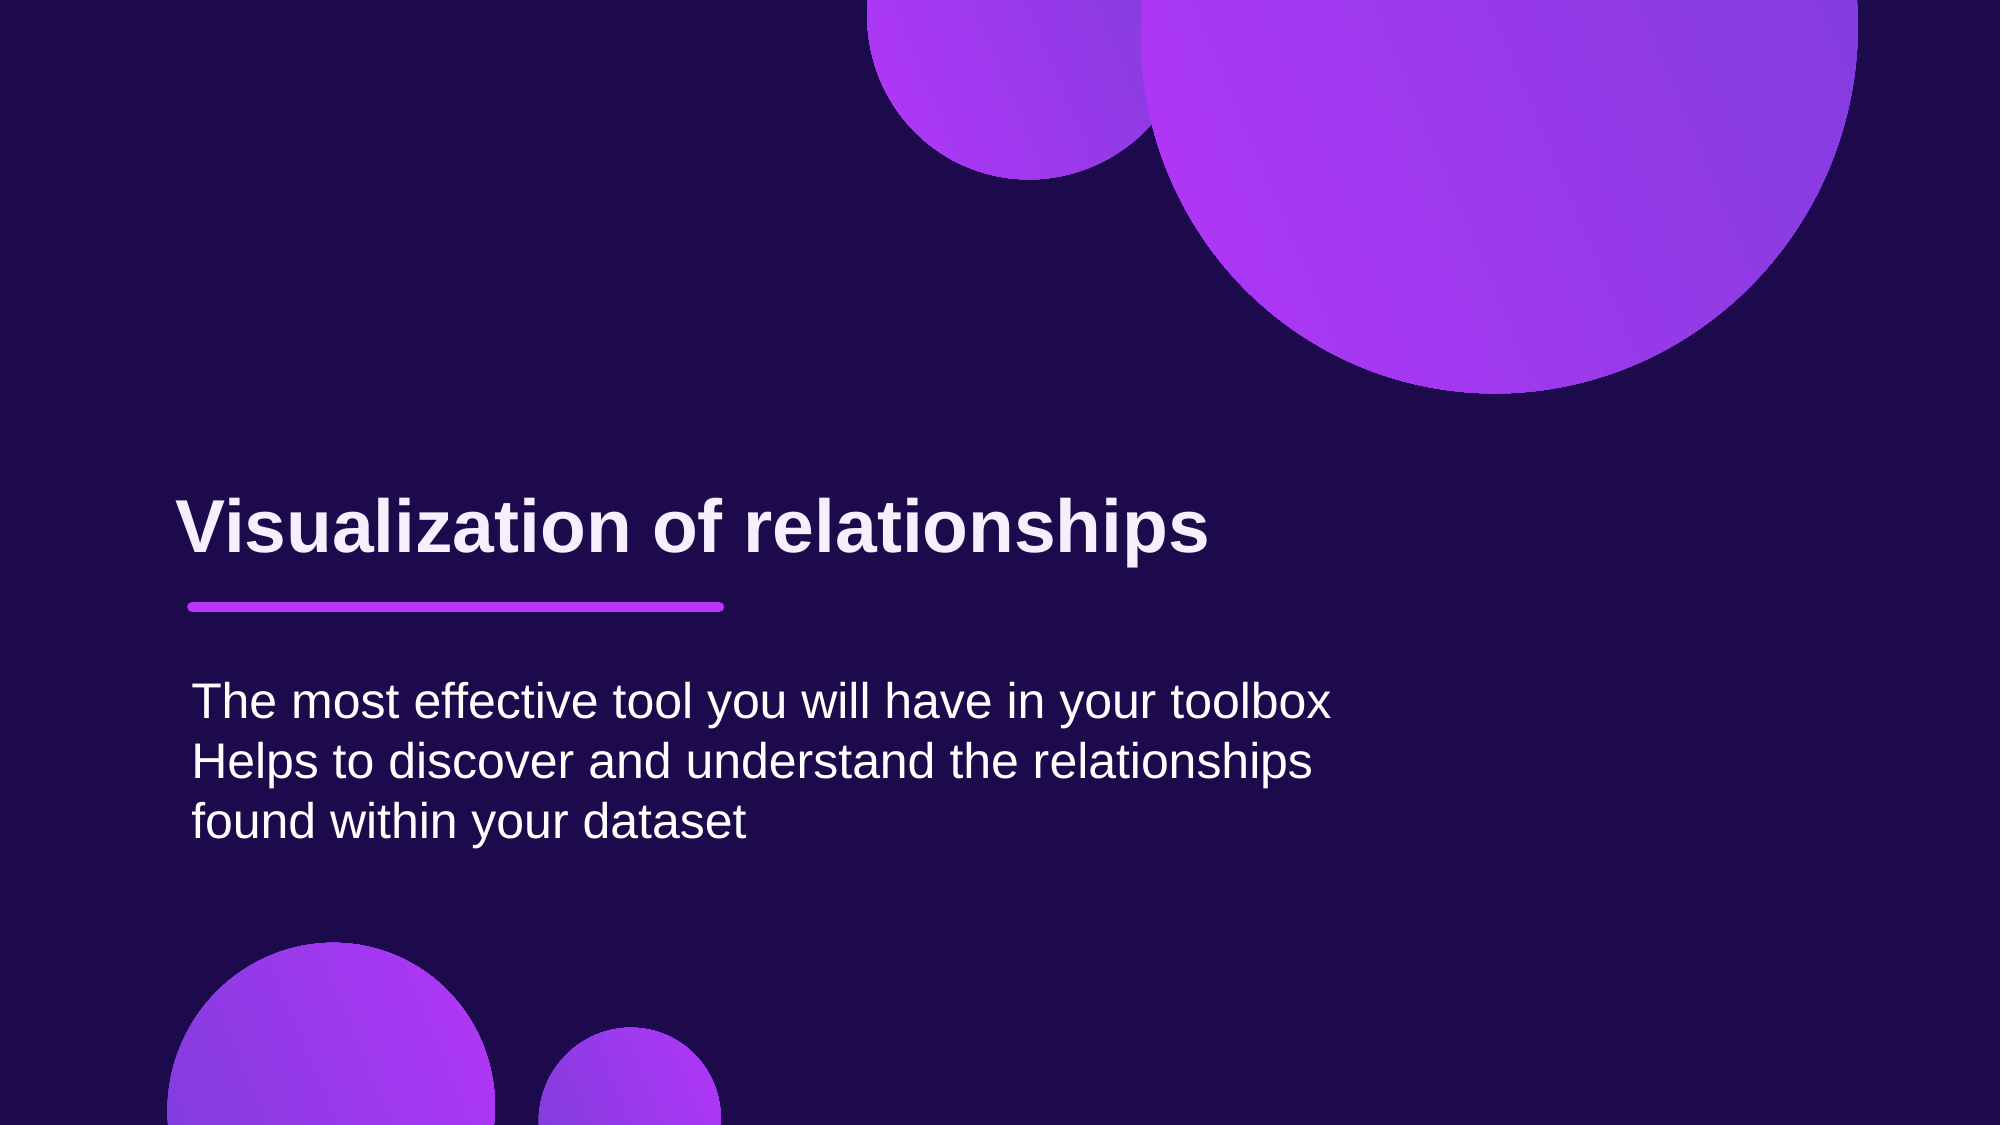

Visualization of relationships
The most effective tool you will have in your toolbox
Helps to discover and understand the relationships found within your dataset